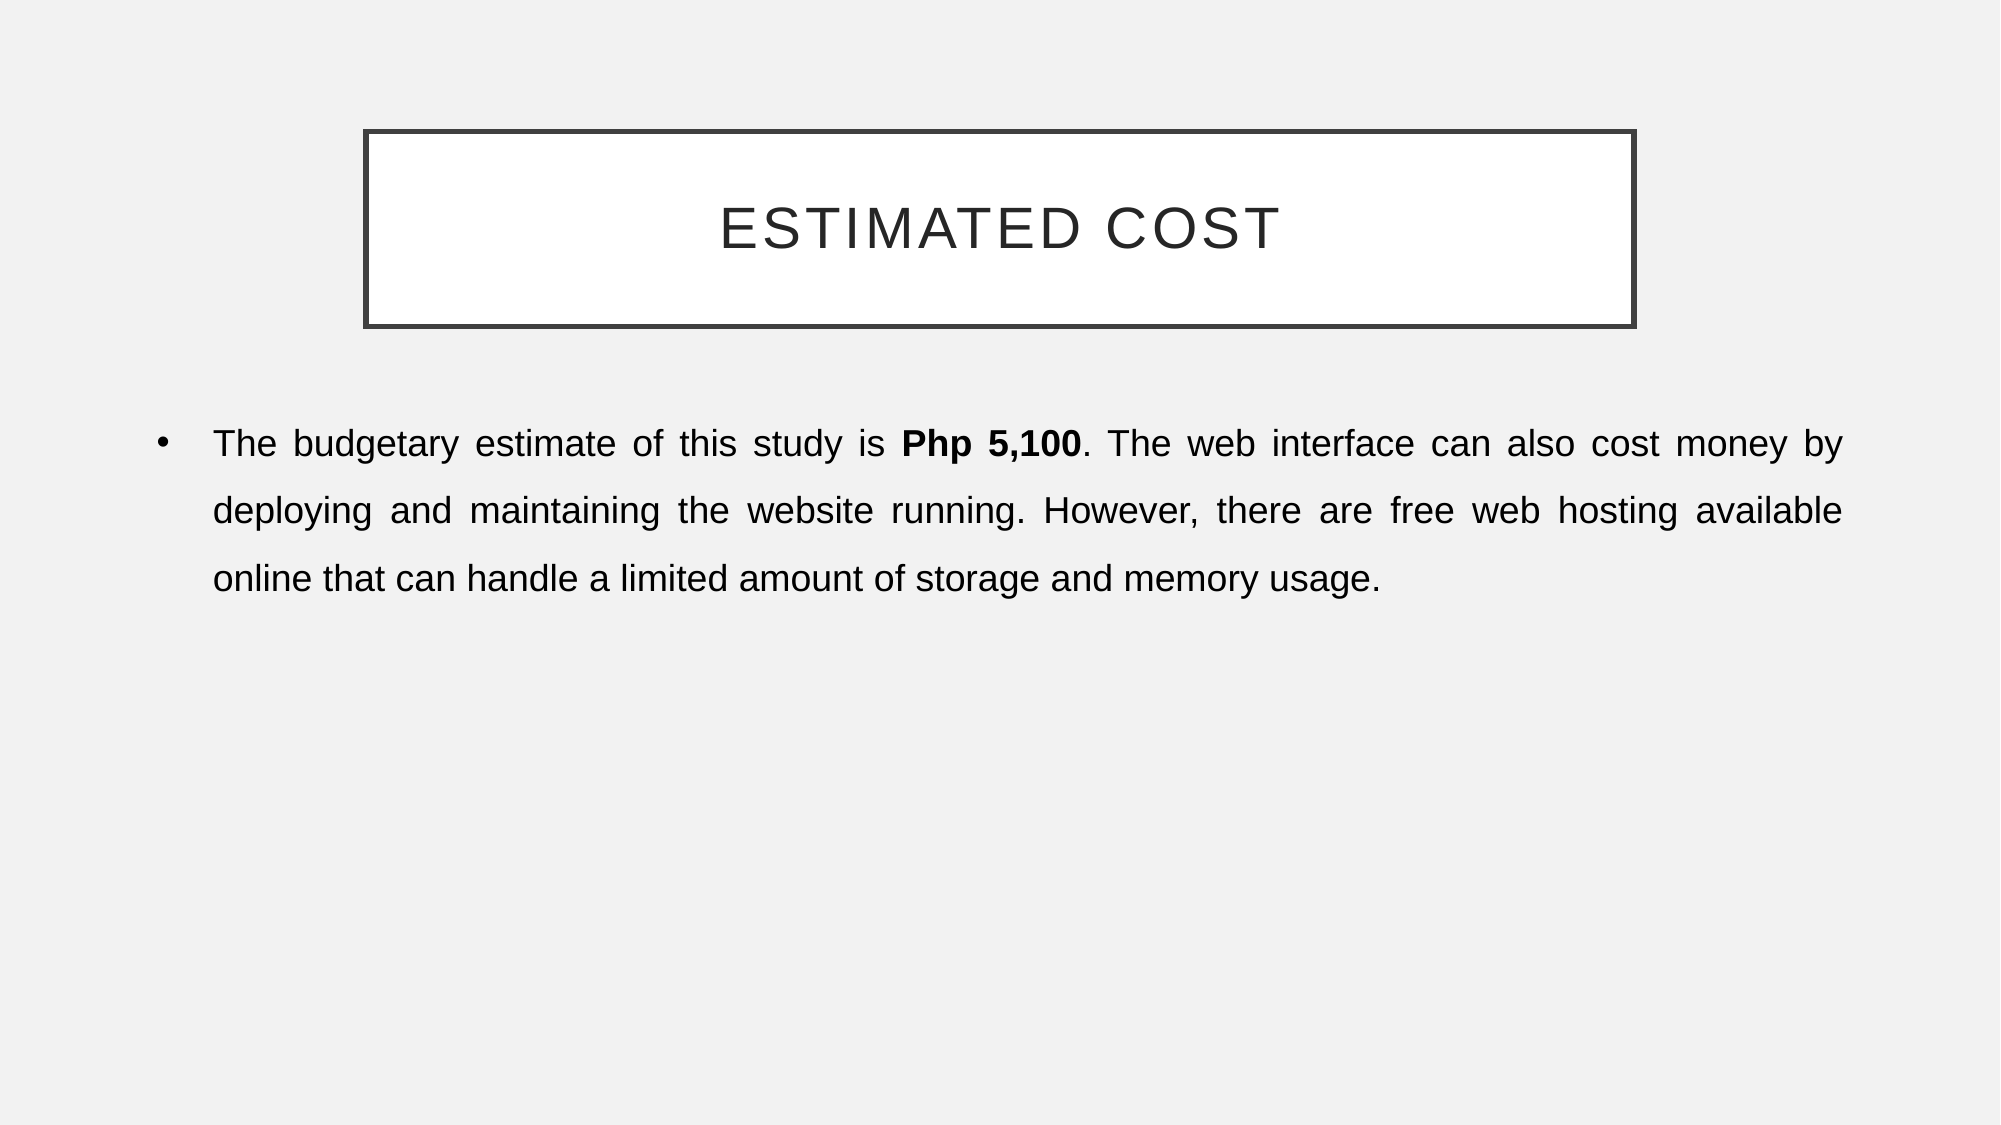

# Estimated Cost
The budgetary estimate of this study is Php 5,100. The web interface can also cost money by deploying and maintaining the website running. However, there are free web hosting available online that can handle a limited amount of storage and memory usage.